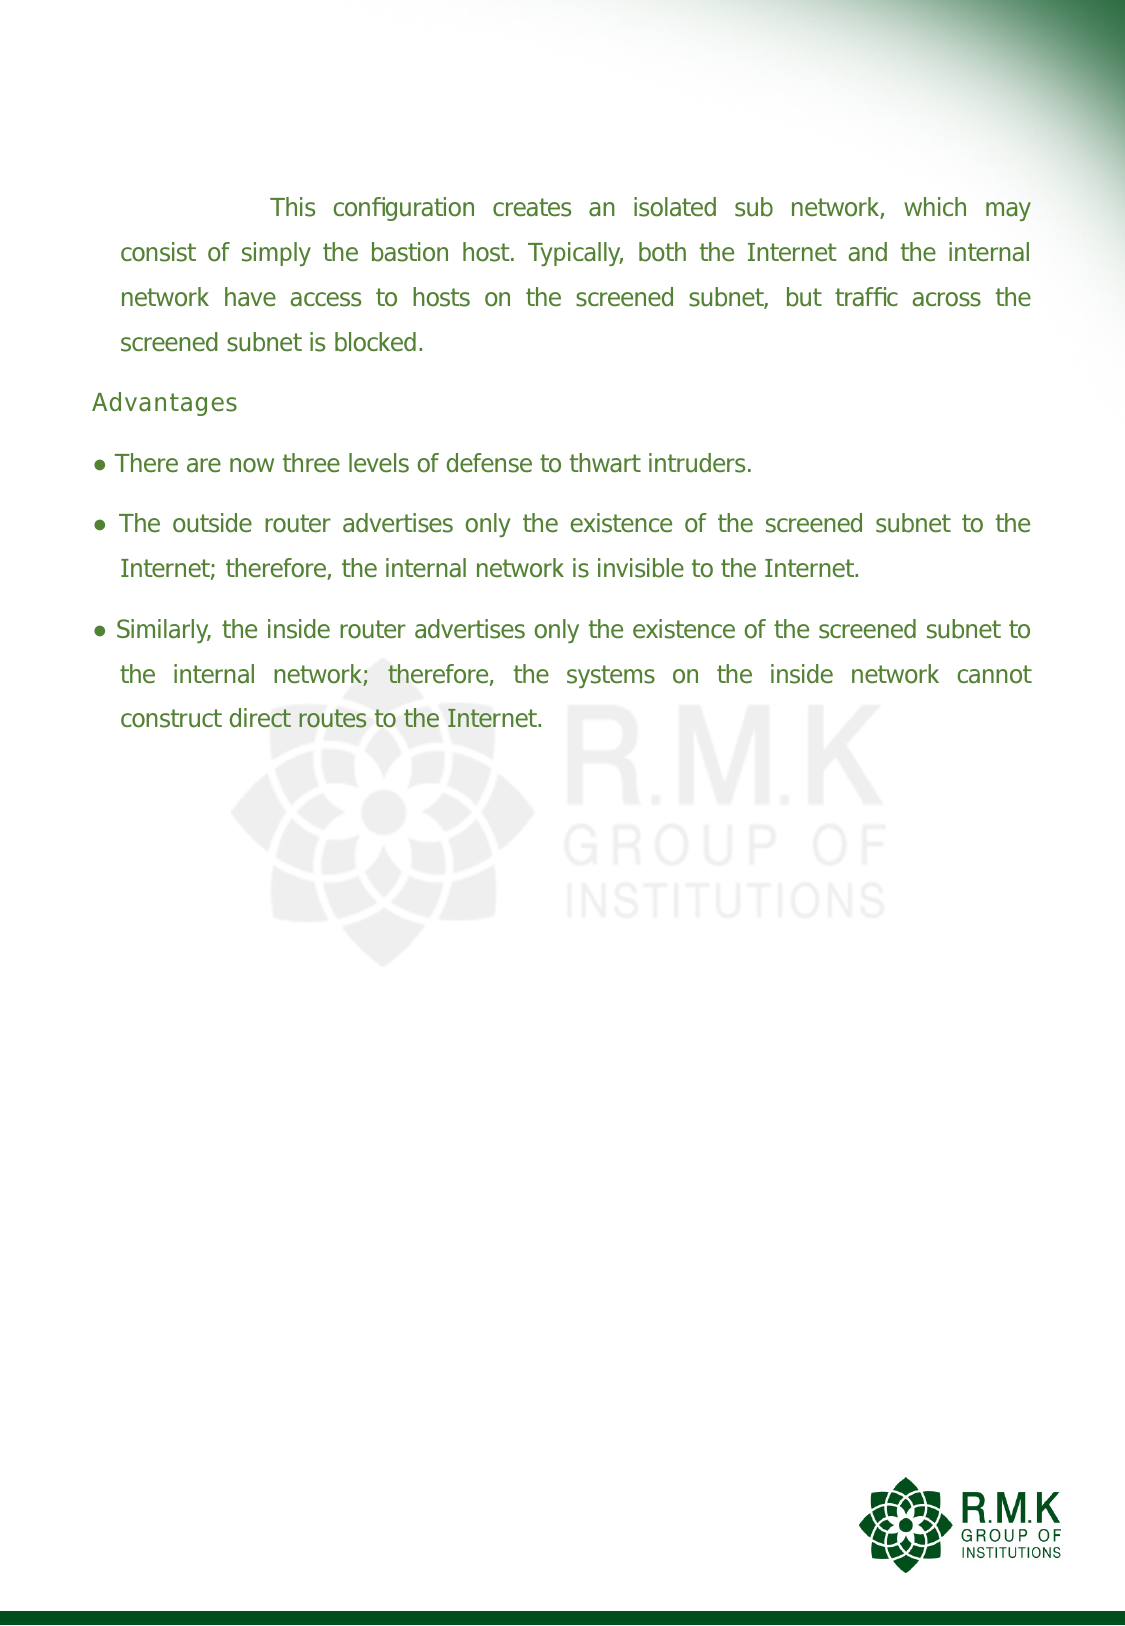

#
		This configuration creates an isolated sub network, which may consist of simply the bastion host. Typically, both the Internet and the internal network have access to hosts on the screened subnet, but traffic across the screened subnet is blocked.
Advantages
● There are now three levels of defense to thwart intruders.
● The outside router advertises only the existence of the screened subnet to the Internet; therefore, the internal network is invisible to the Internet.
● Similarly, the inside router advertises only the existence of the screened subnet to the internal network; therefore, the systems on the inside network cannot construct direct routes to the Internet.